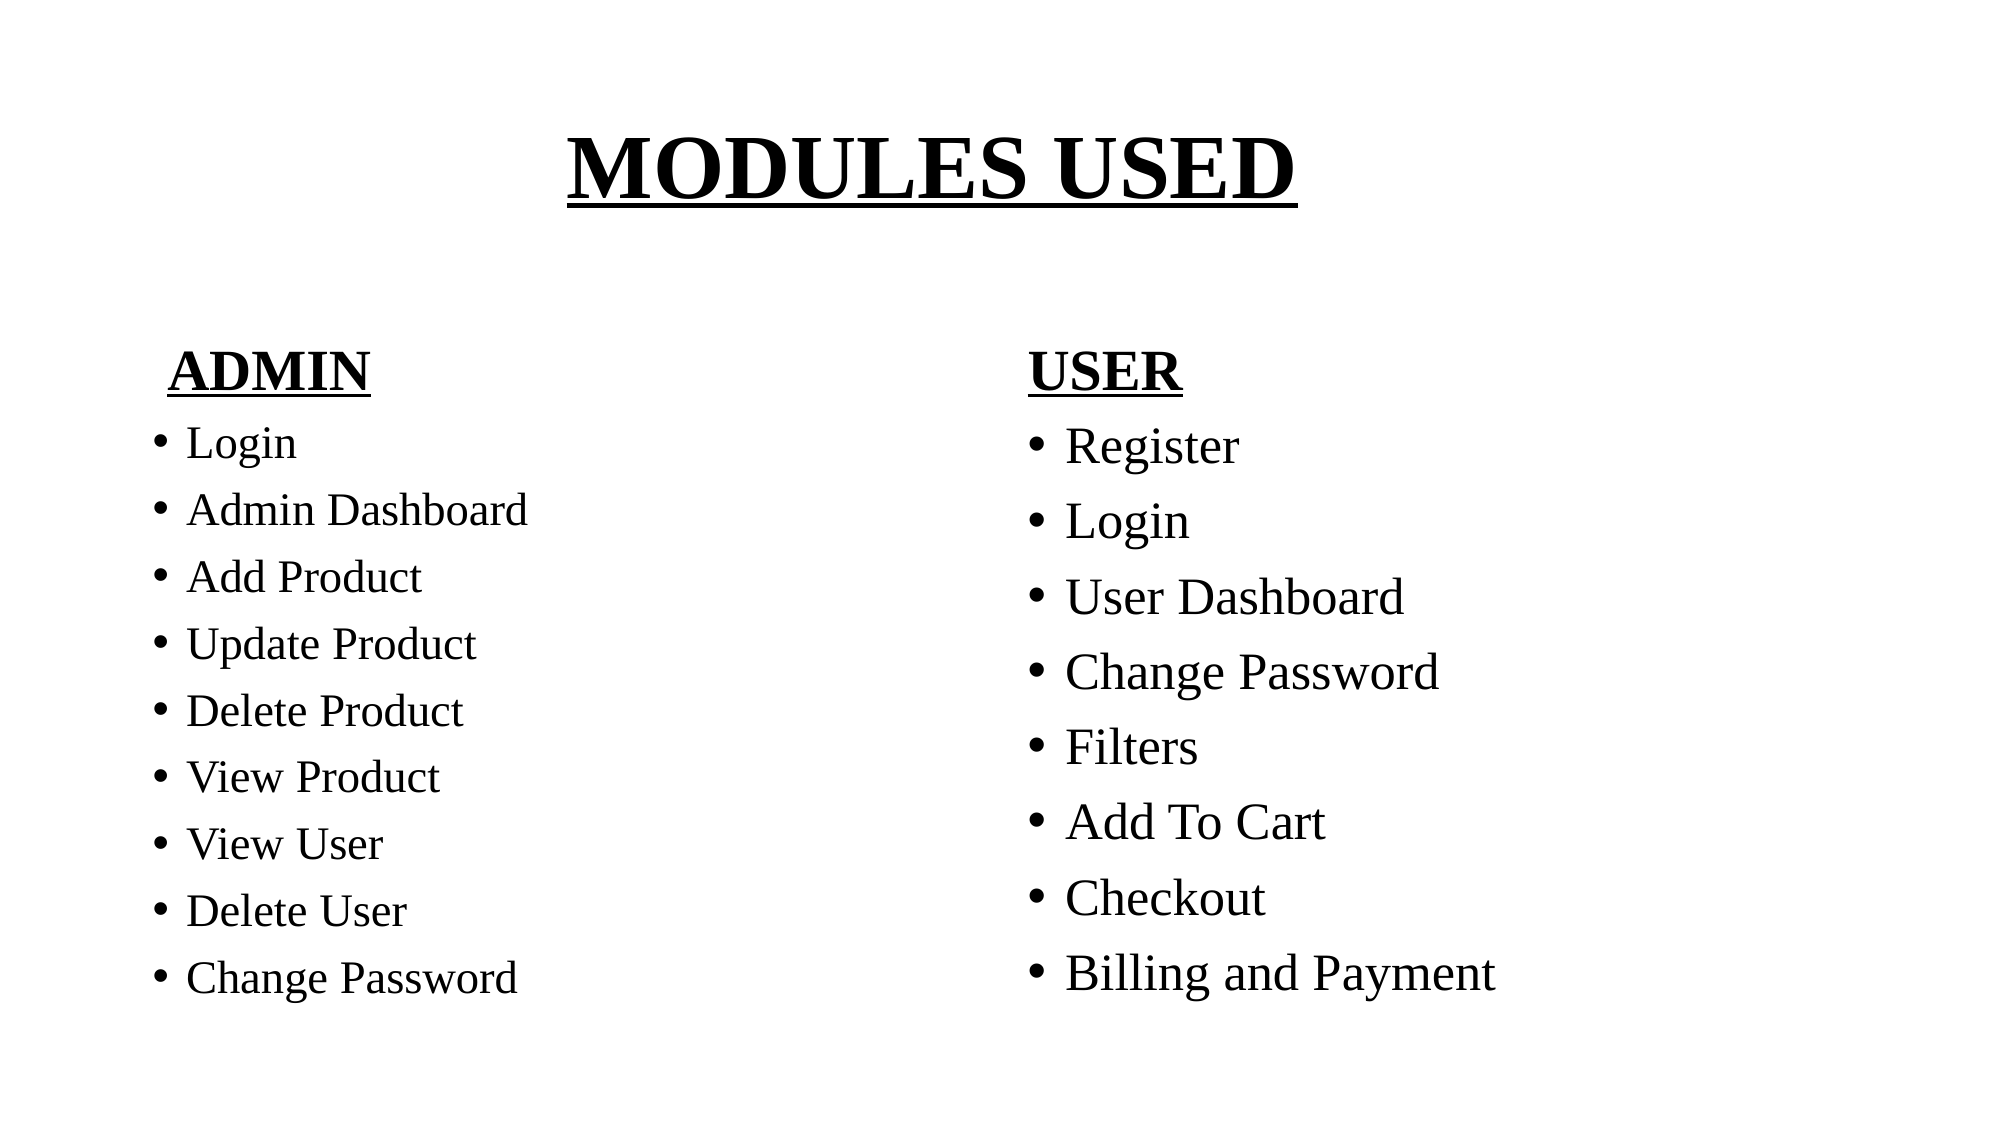

# MODULES USED
 ADMIN
USER
Login
Admin Dashboard
Add Product
Update Product
Delete Product
View Product
View User
Delete User
Change Password
Register
Login
User Dashboard
Change Password
Filters
Add To Cart
Checkout
Billing and Payment